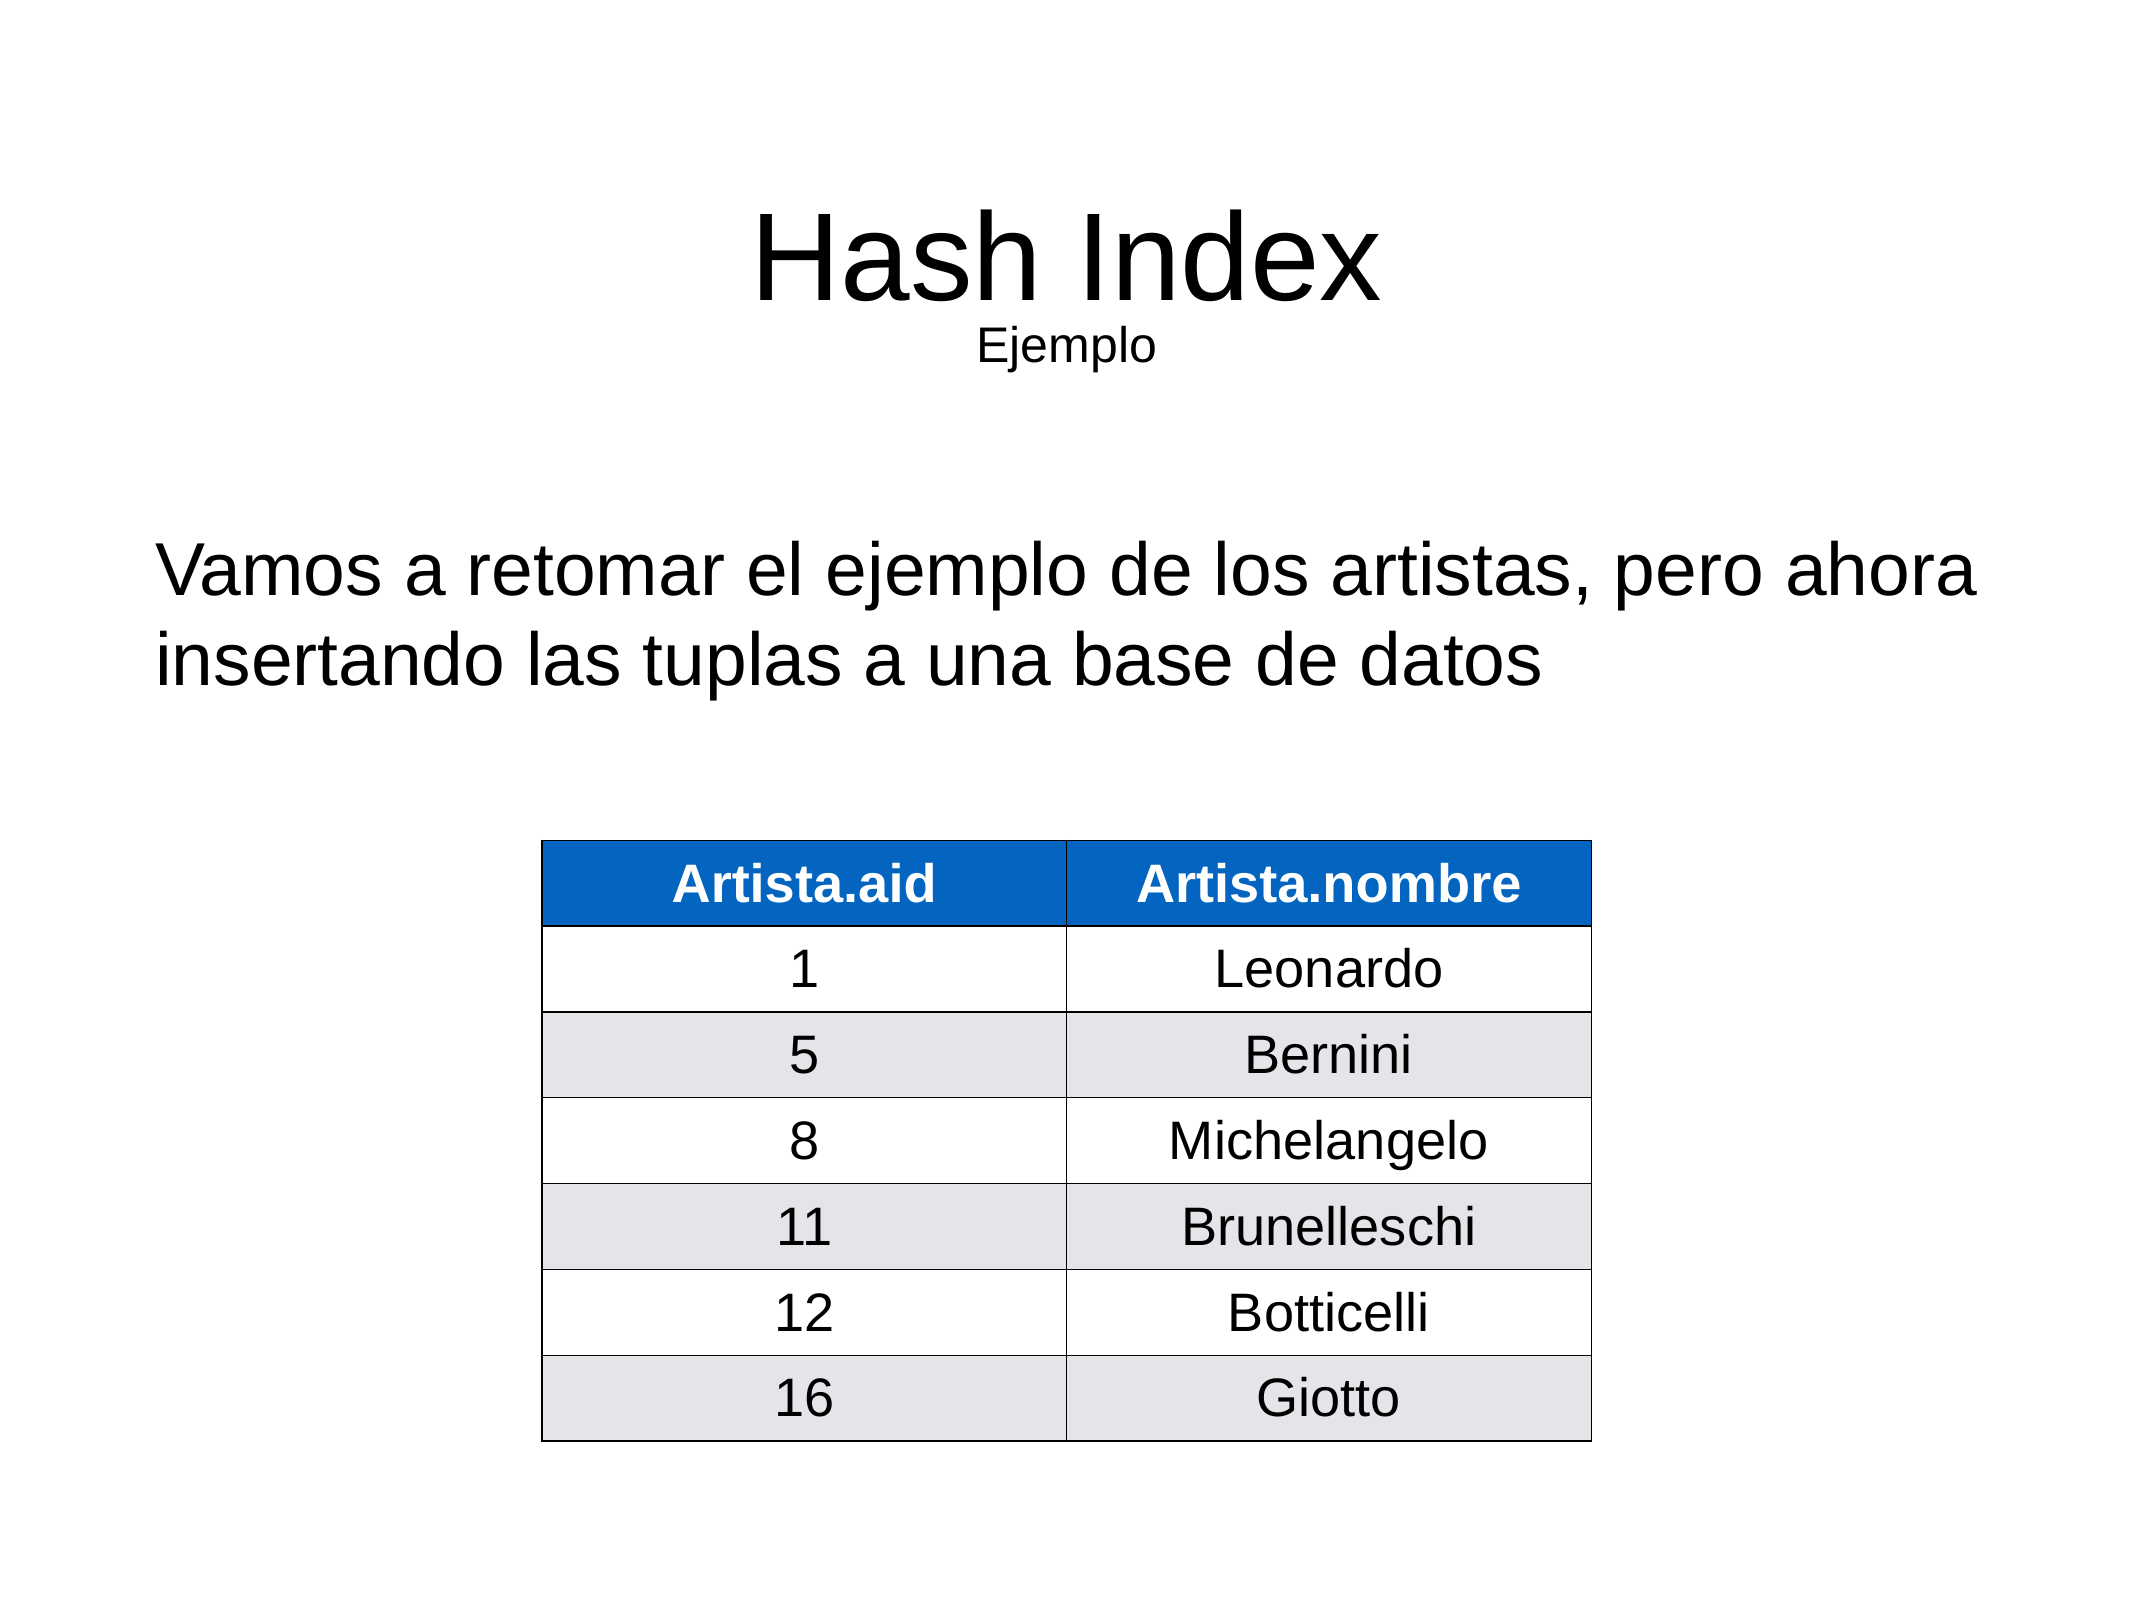

Hash Index
Ejemplo
Vamos a retomar el ejemplo de los artistas, pero ahora insertando las tuplas a una base de datos
| Artista.aid | Artista.nombre |
| --- | --- |
| 1 | Leonardo |
| 5 | Bernini |
| 8 | Michelangelo |
| 11 | Brunelleschi |
| 12 | Botticelli |
| 16 | Giotto |